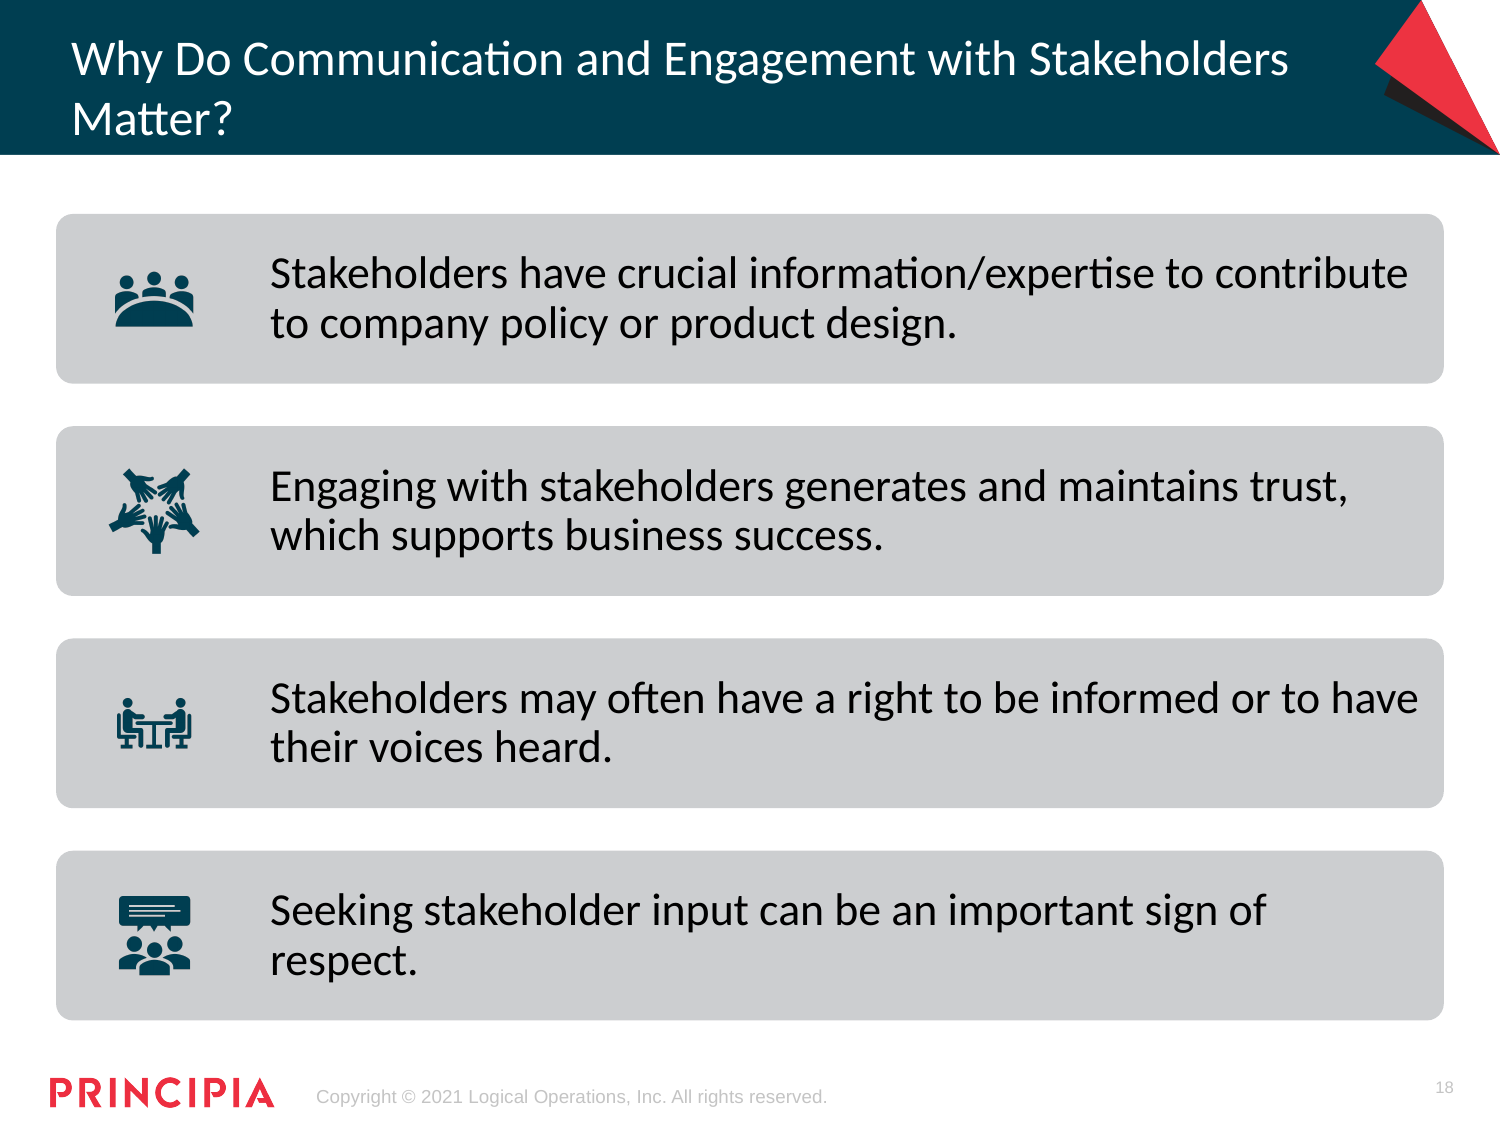

# Why Do Communication and Engagement with Stakeholders Matter?
Stakeholders have crucial information/expertise to contribute to company policy or product design.
Engaging with stakeholders generates and maintains trust, which supports business success.
Stakeholders may often have a right to be informed or to have their voices heard.
Seeking stakeholder input can be an important sign of respect.
18